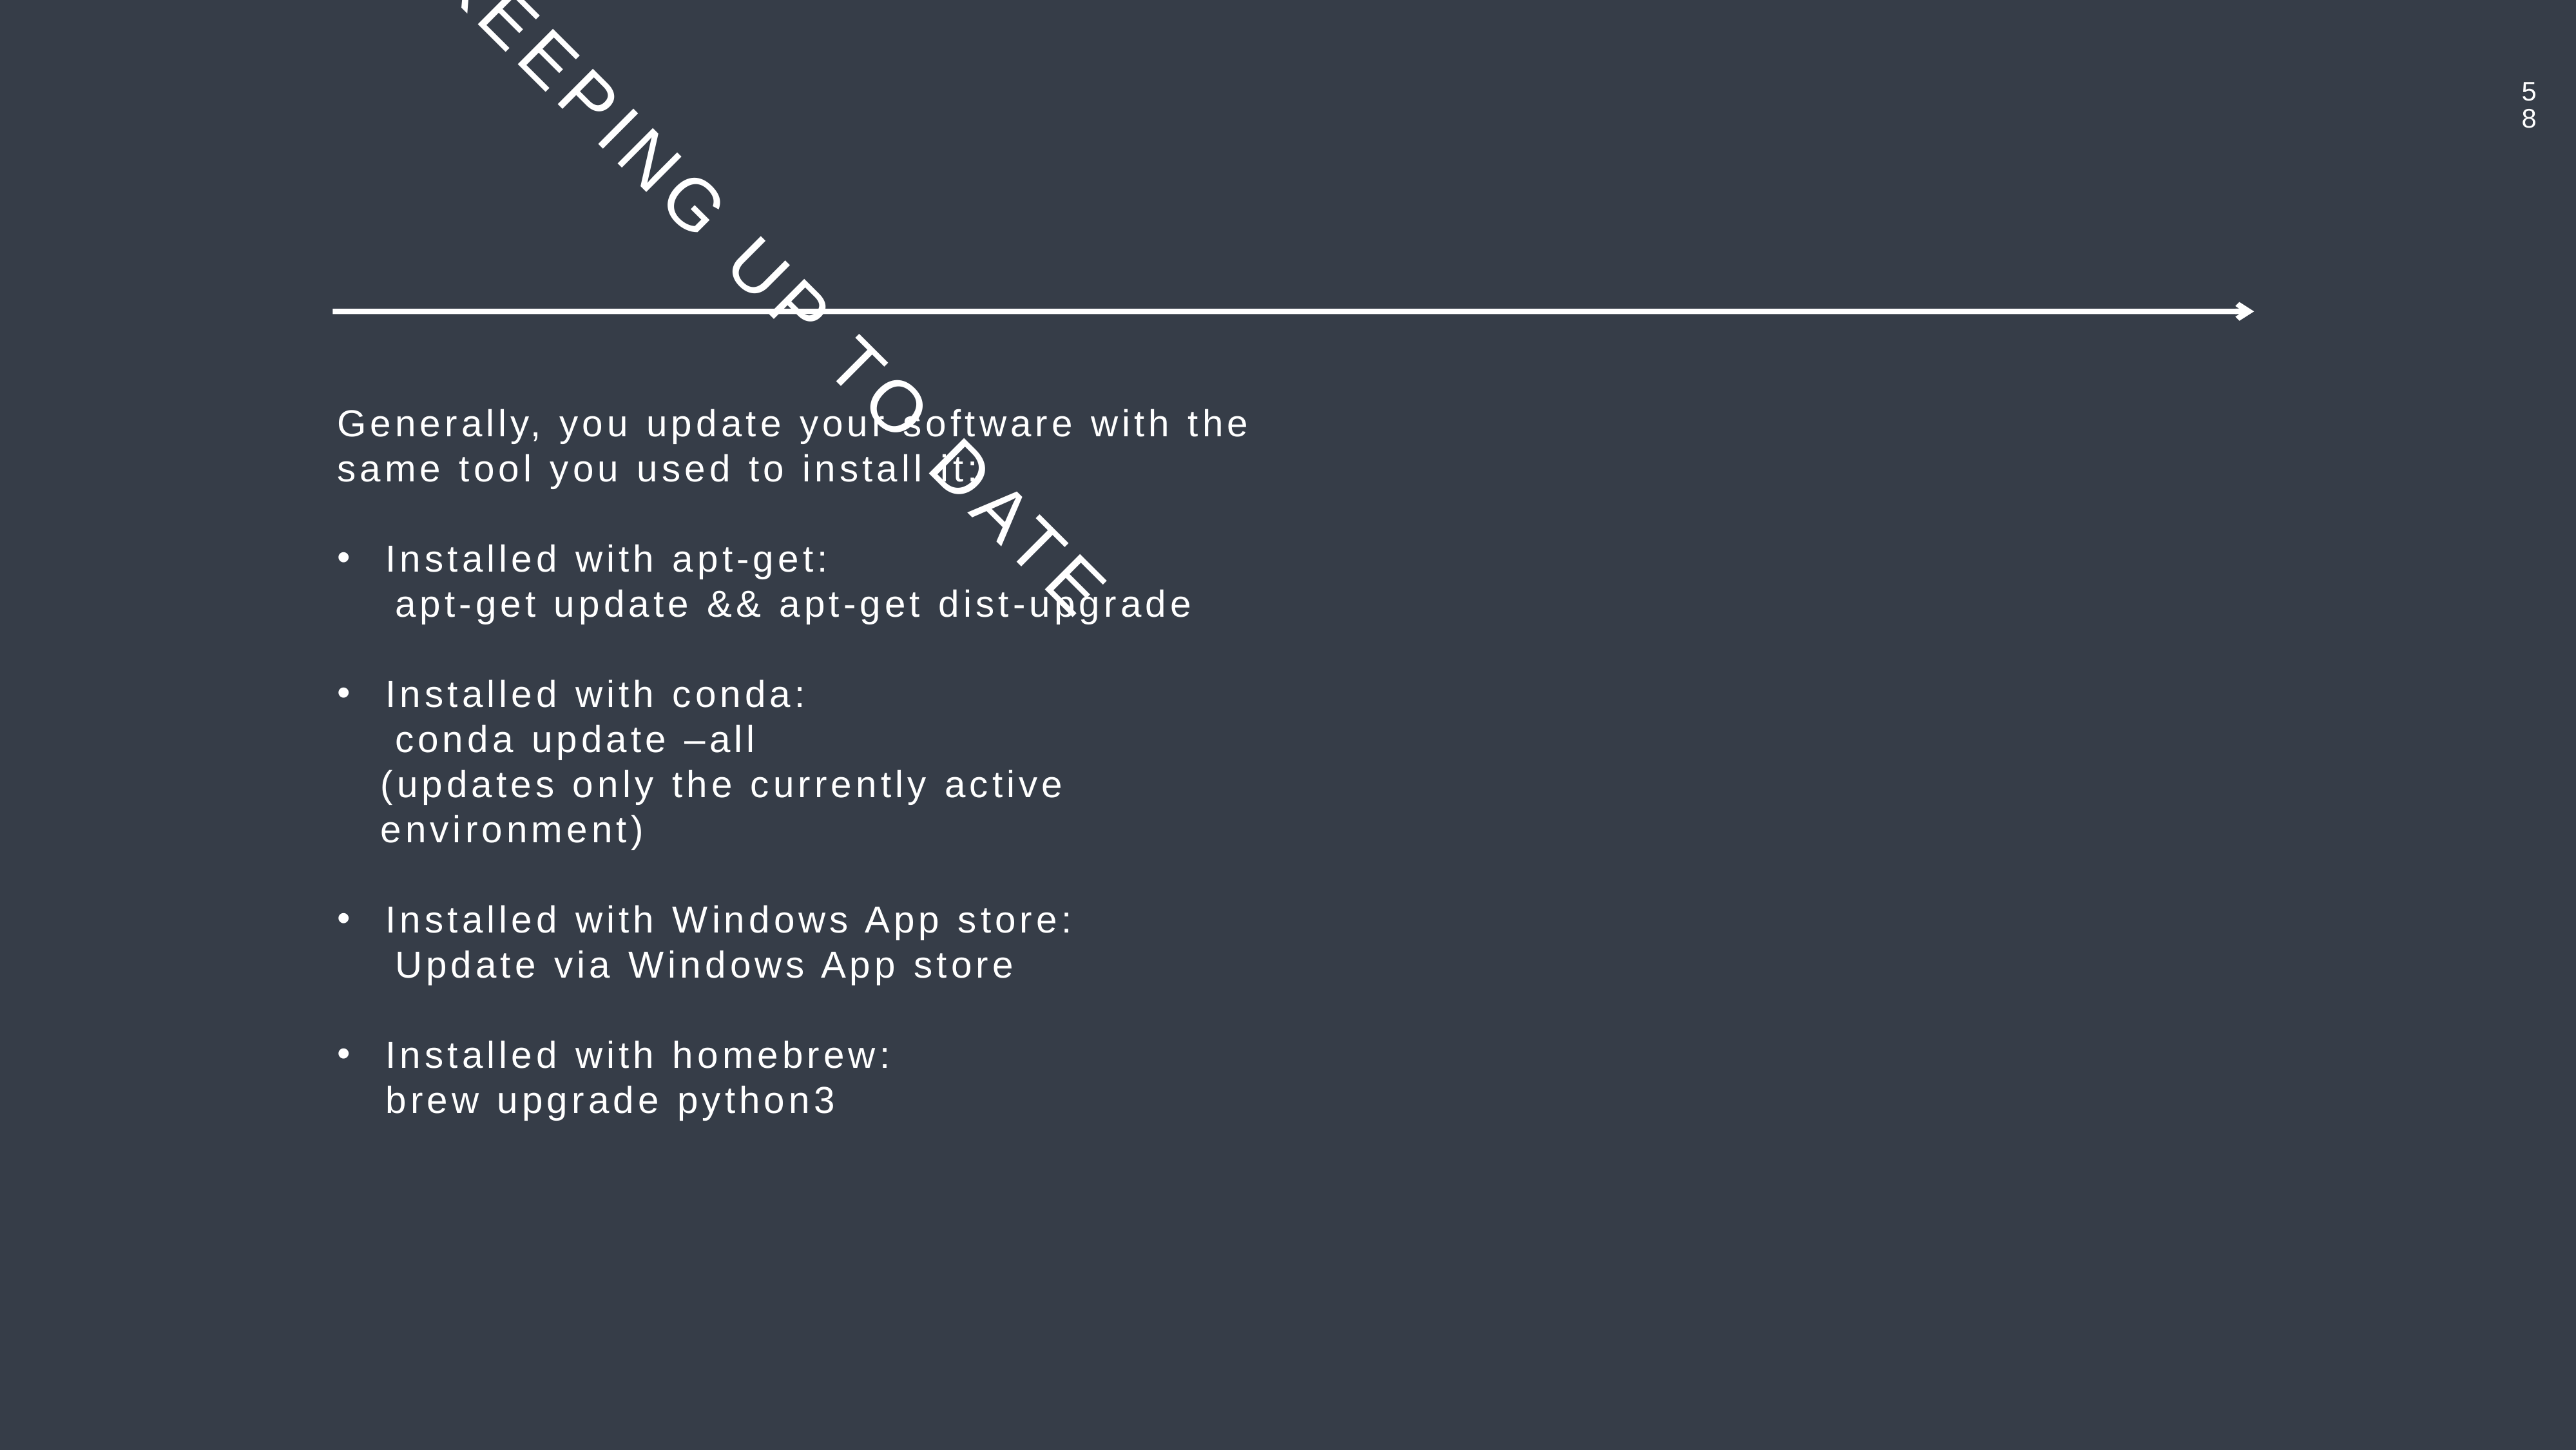

58
KEEPING UP TO DATE

Generally, you update your software with the same tool you used to install it:

Installed with apt-get:
    apt-get update && apt-get dist-upgrade

Installed with conda:
    conda update –all
   (updates only the currently active
   environment)

Installed with Windows App store:
    Update via Windows App store

Installed with homebrew:
brew upgrade python3